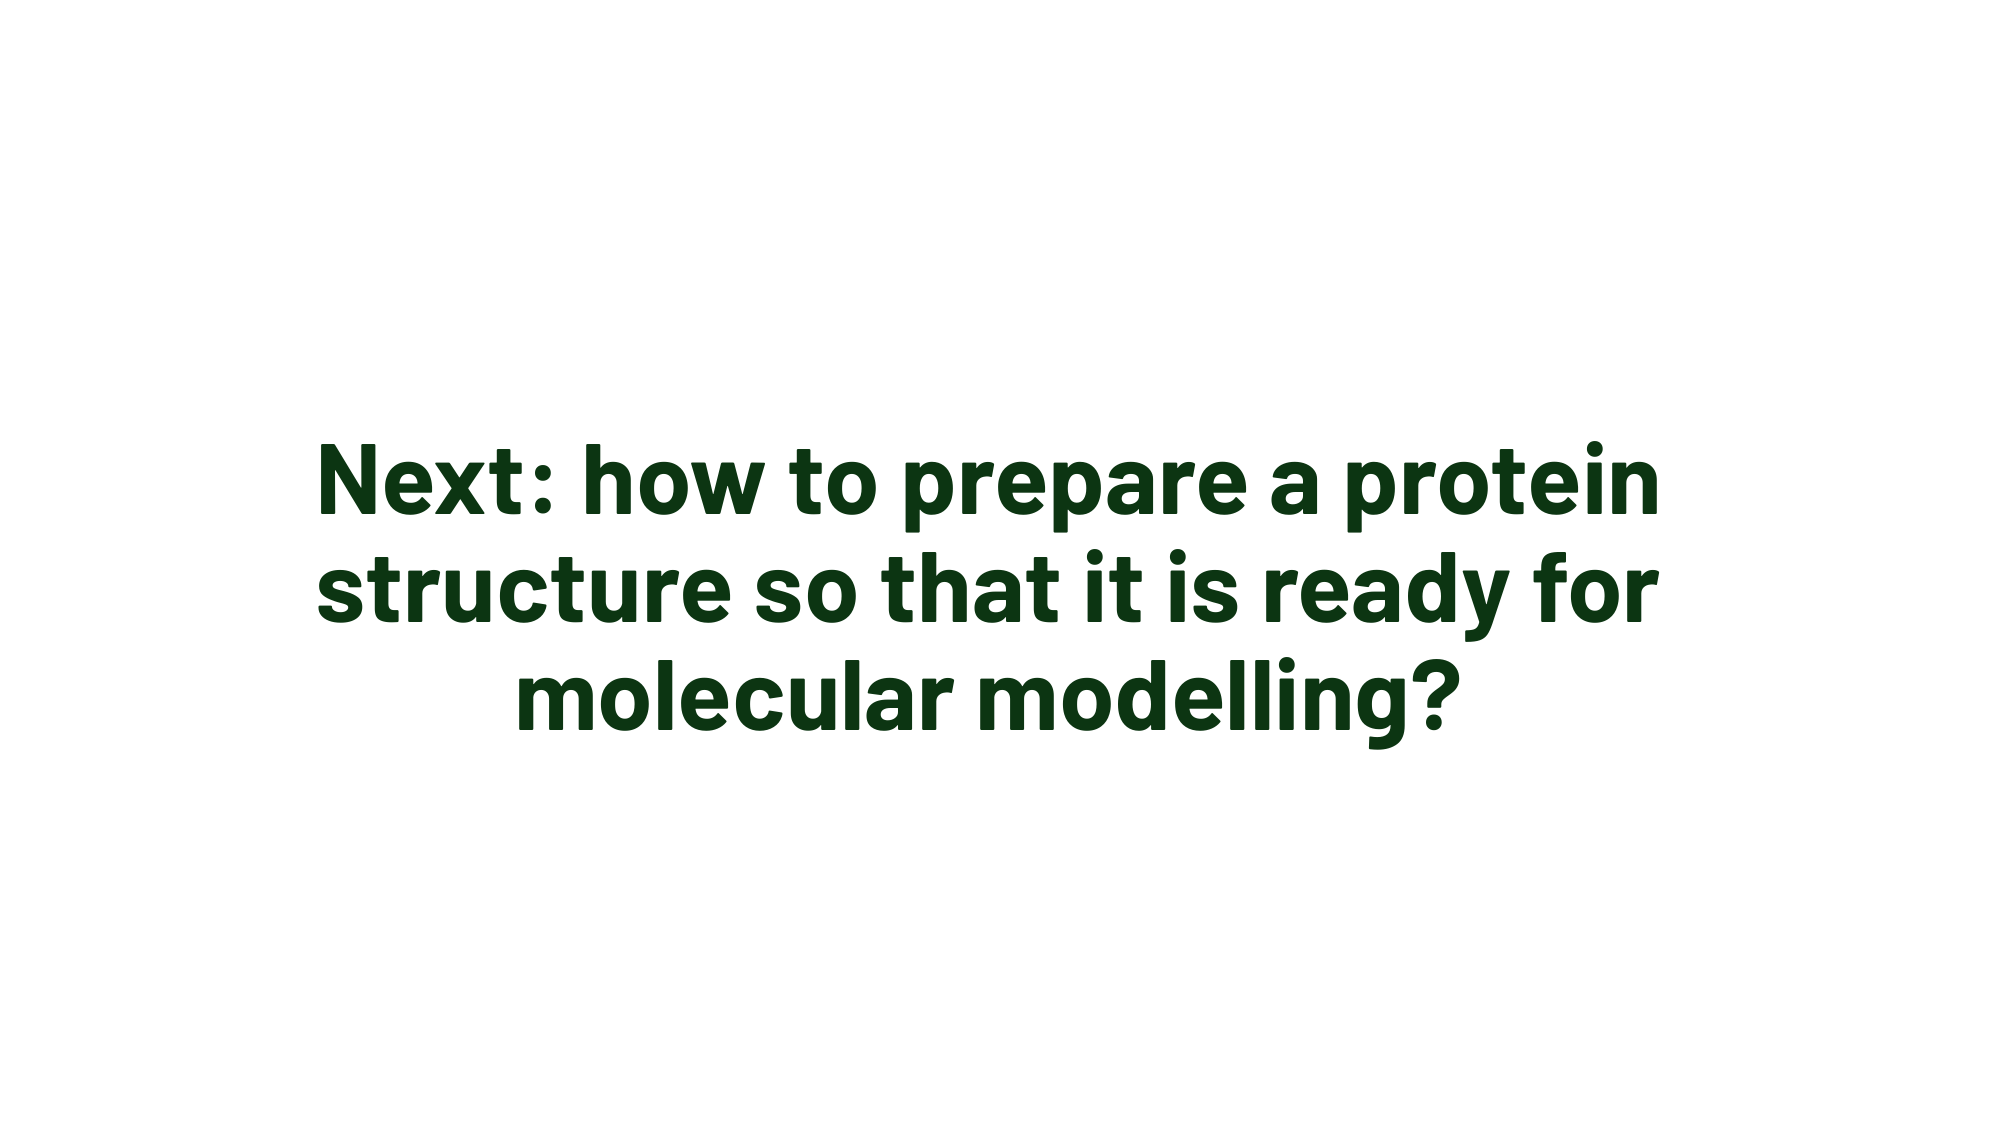

Next: how to prepare a protein structure so that it is ready for molecular modelling?